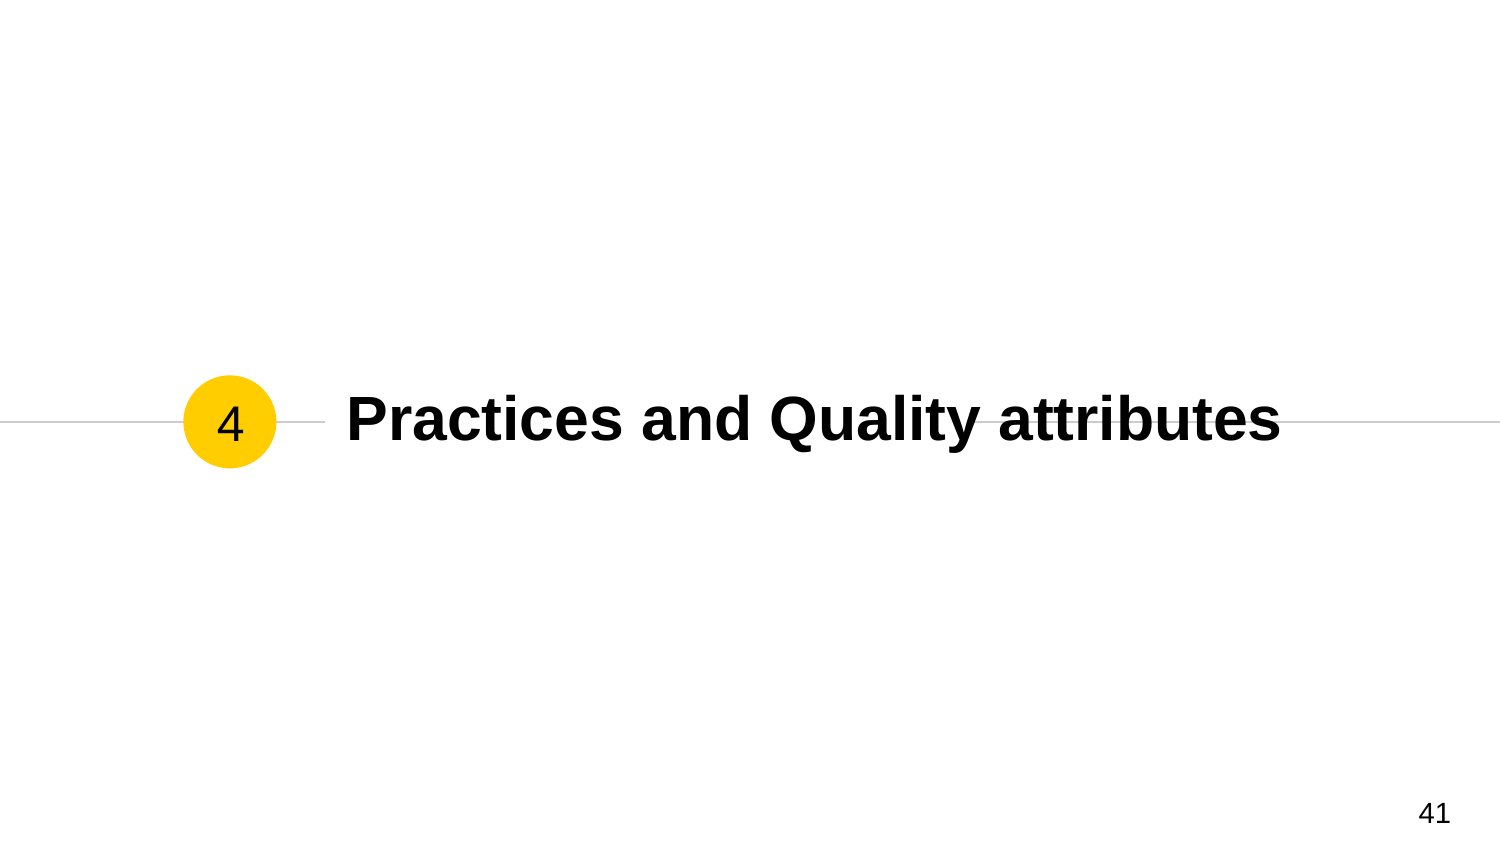

# Practices and Quality attributes
4
41